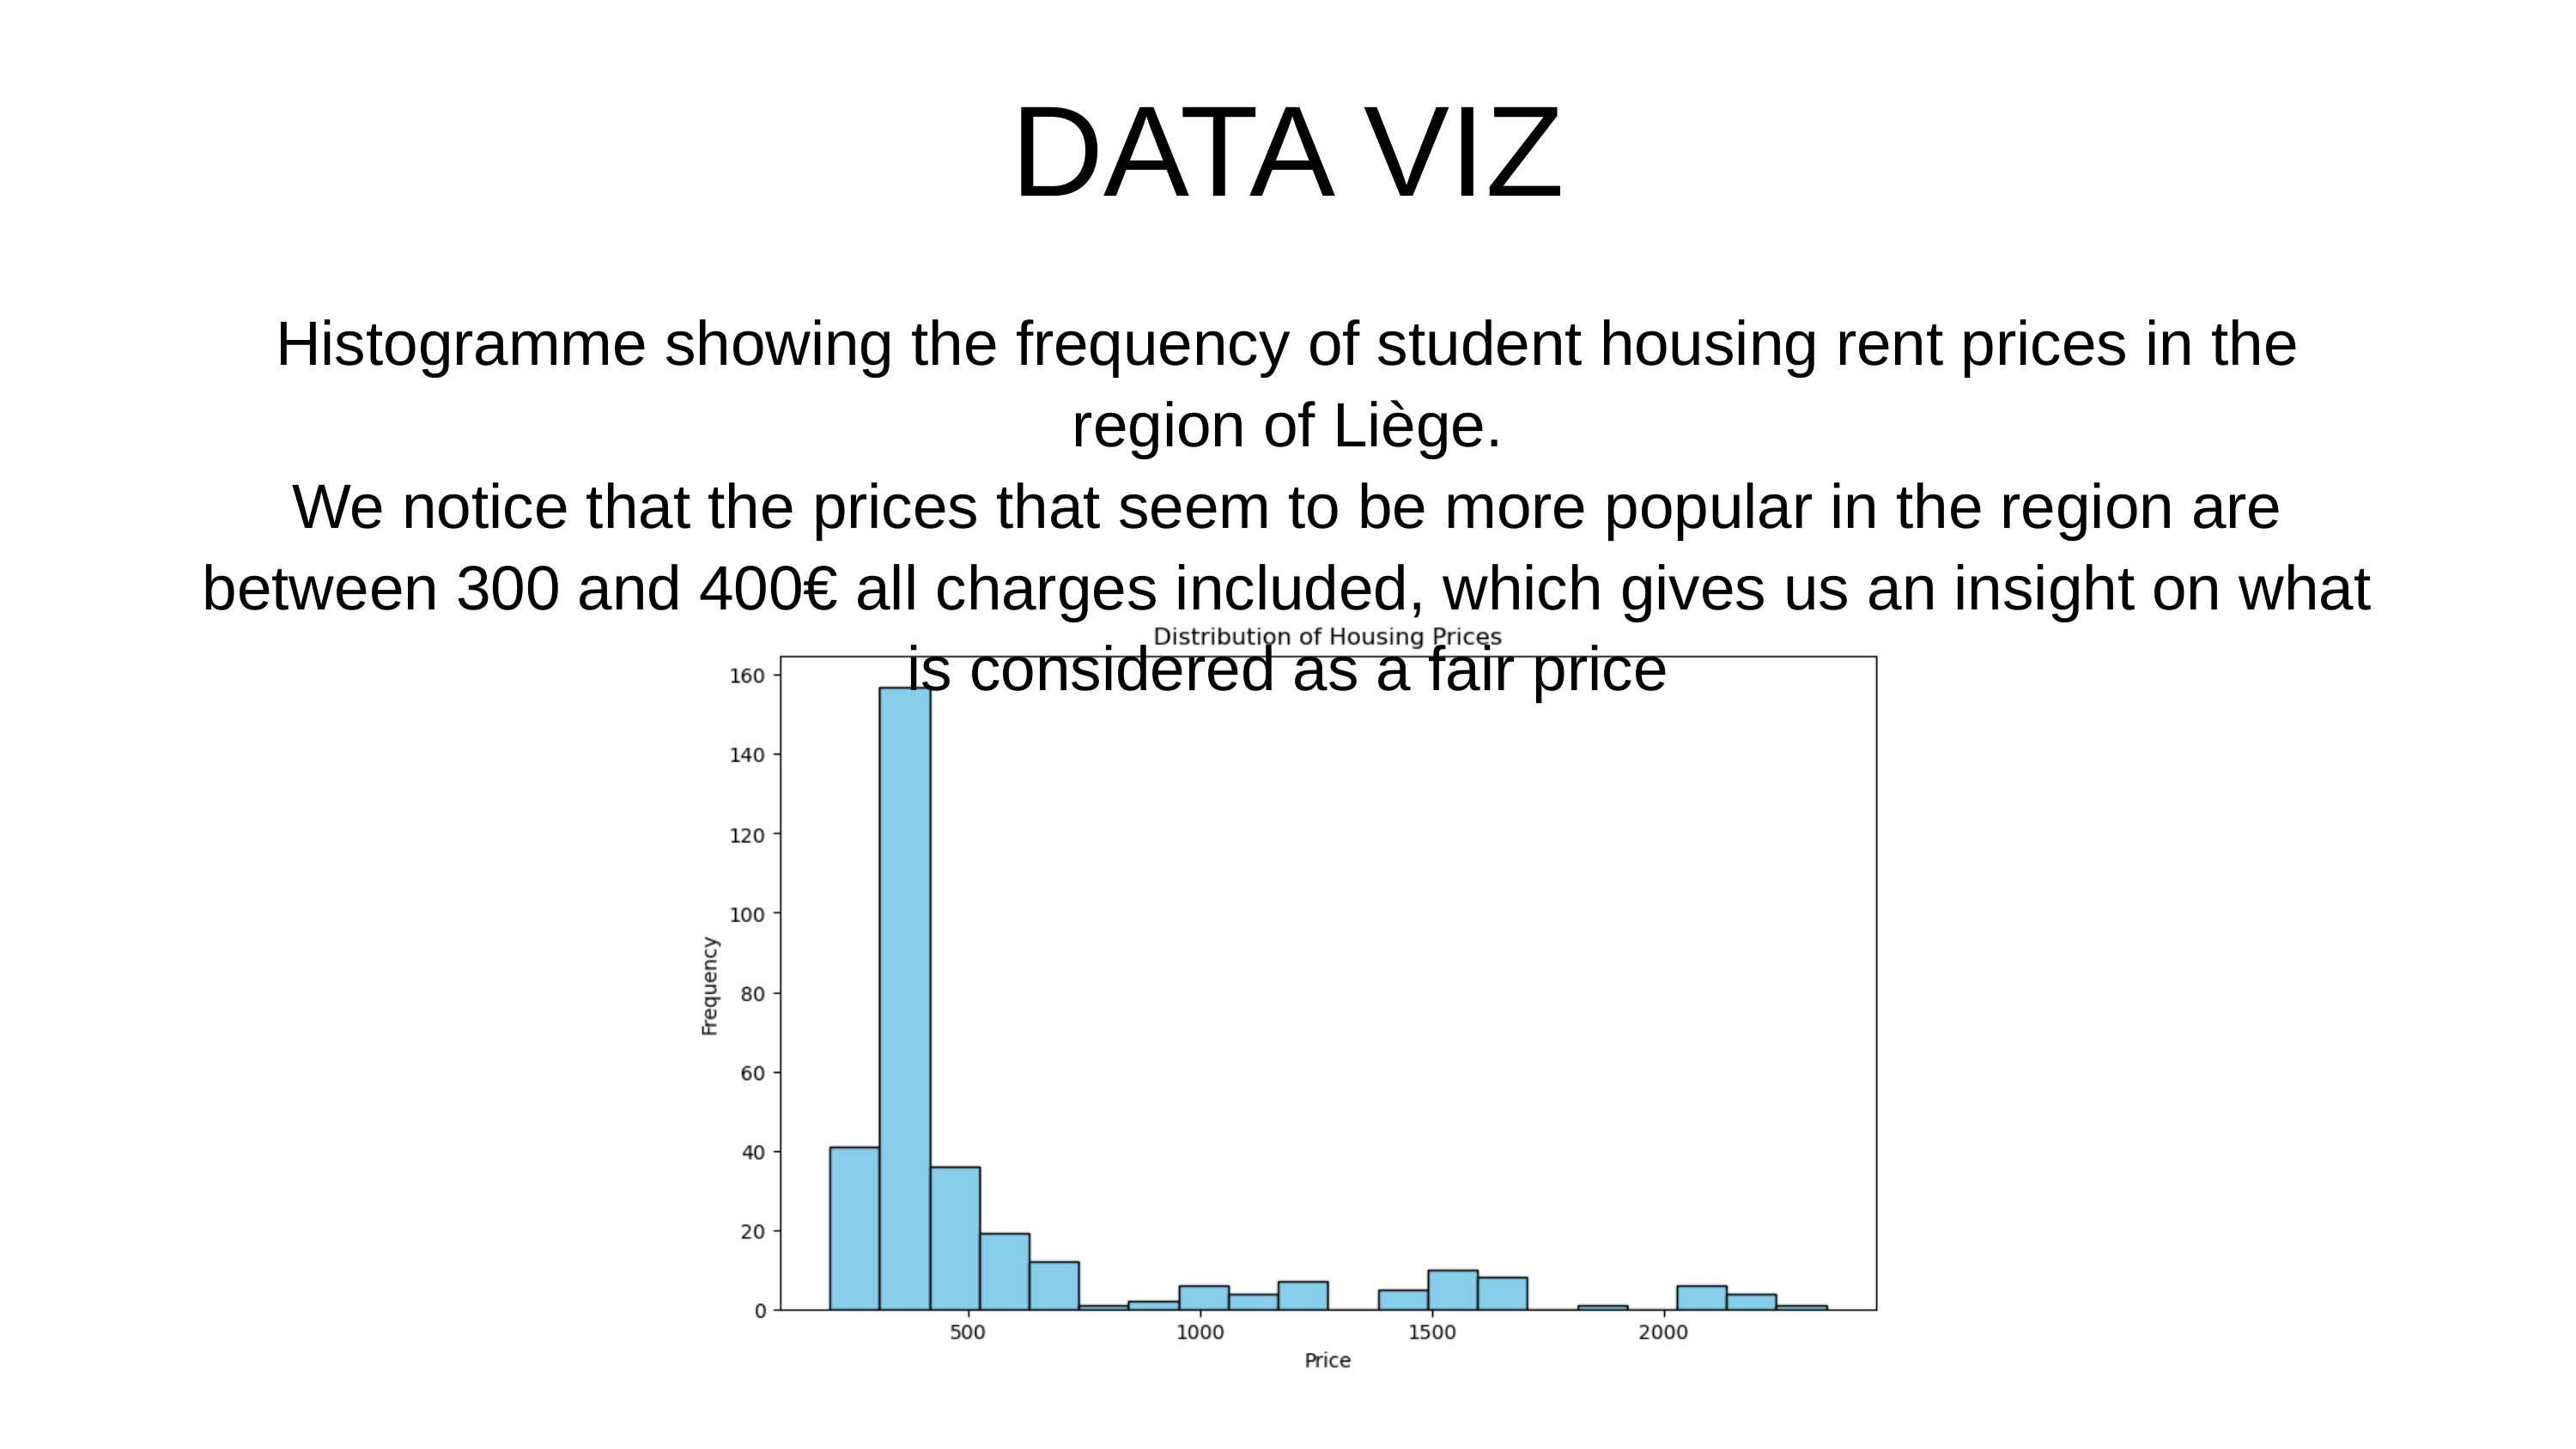

DATA VIZ
Histogramme showing the frequency of student housing rent prices in the region of Liège.
We notice that the prices that seem to be more popular in the region are between 300 and 400€ all charges included, which gives us an insight on what is considered as a fair price